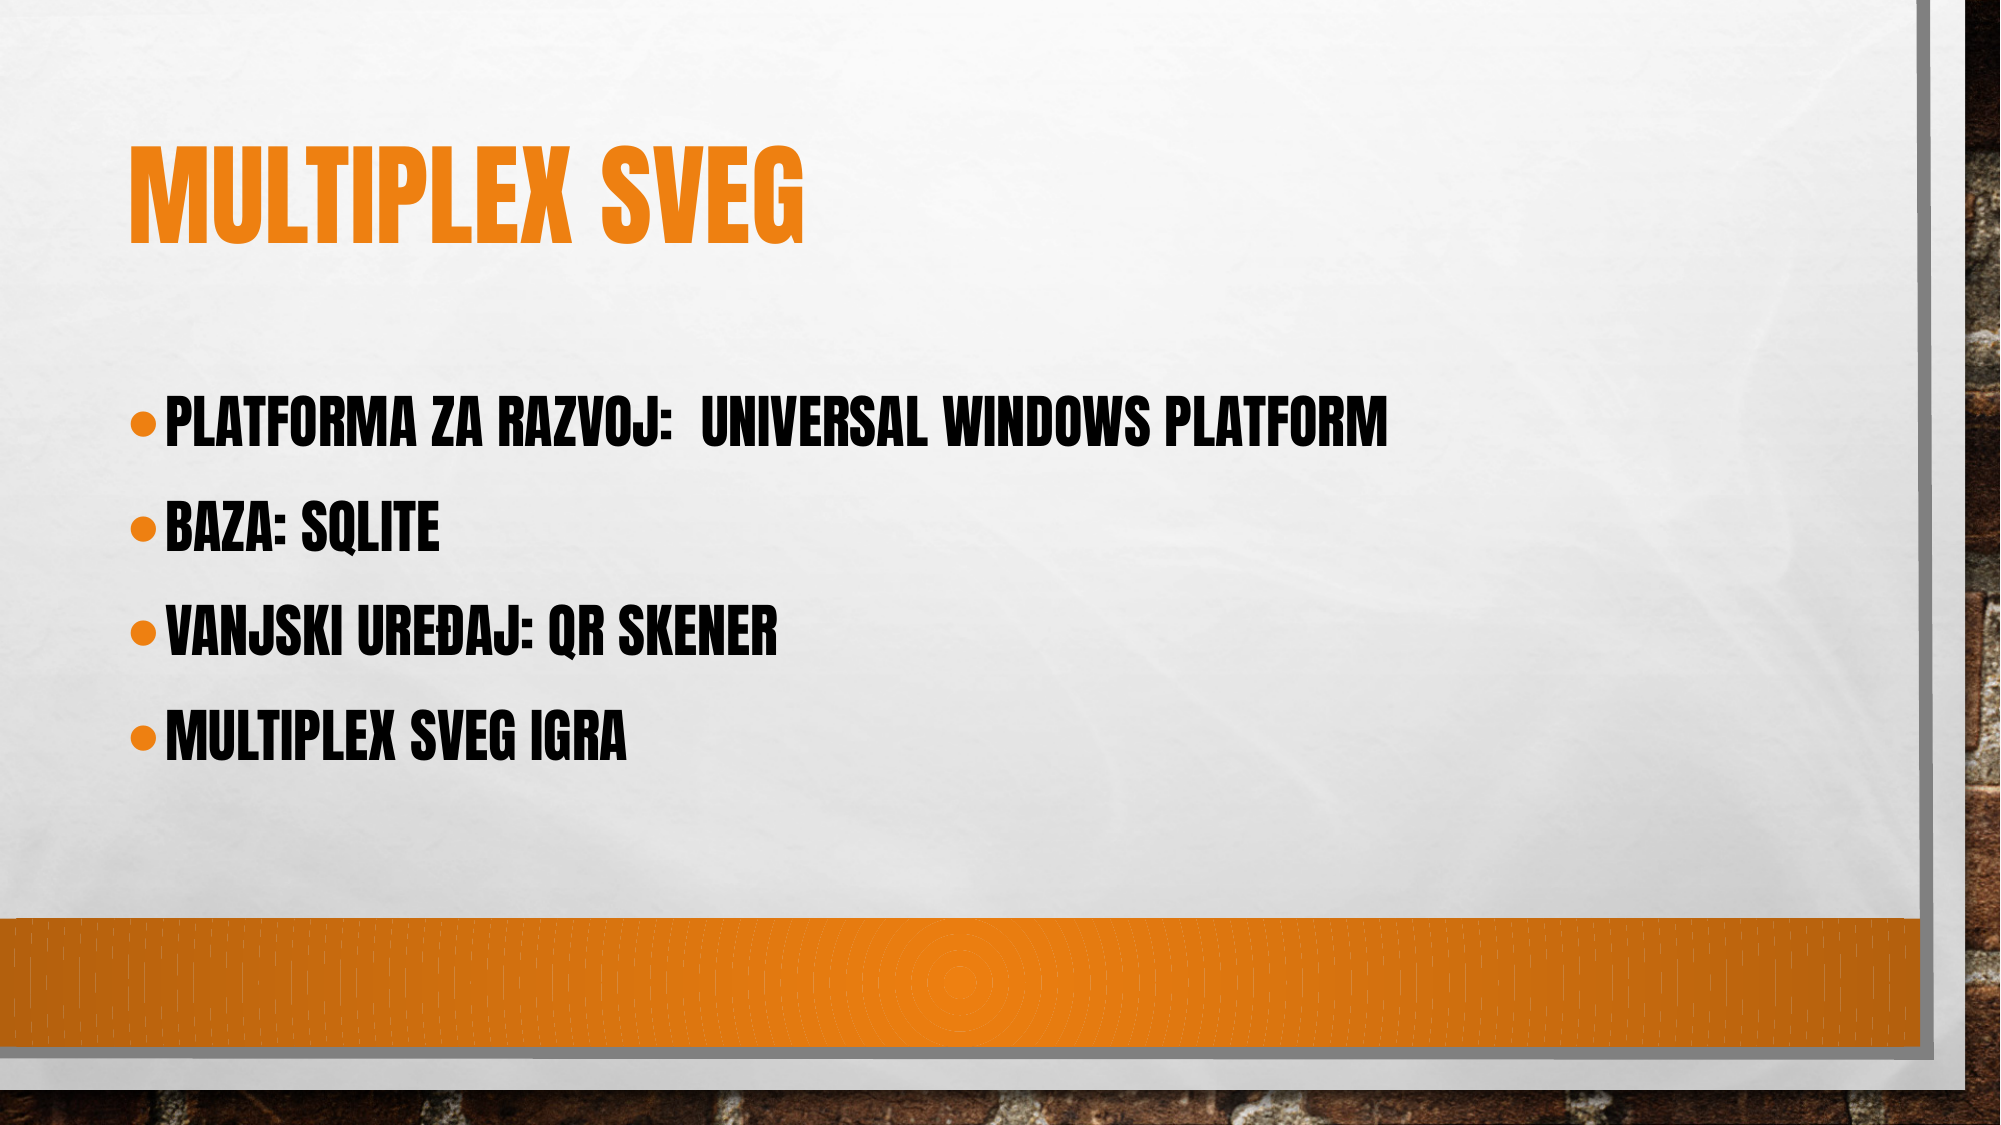

# Multiplex sveg
platforma za razvoj:  Universal windows platform
Baza: sqlite
vanjski uređaj: QR Skener
Multiplex sveg igra